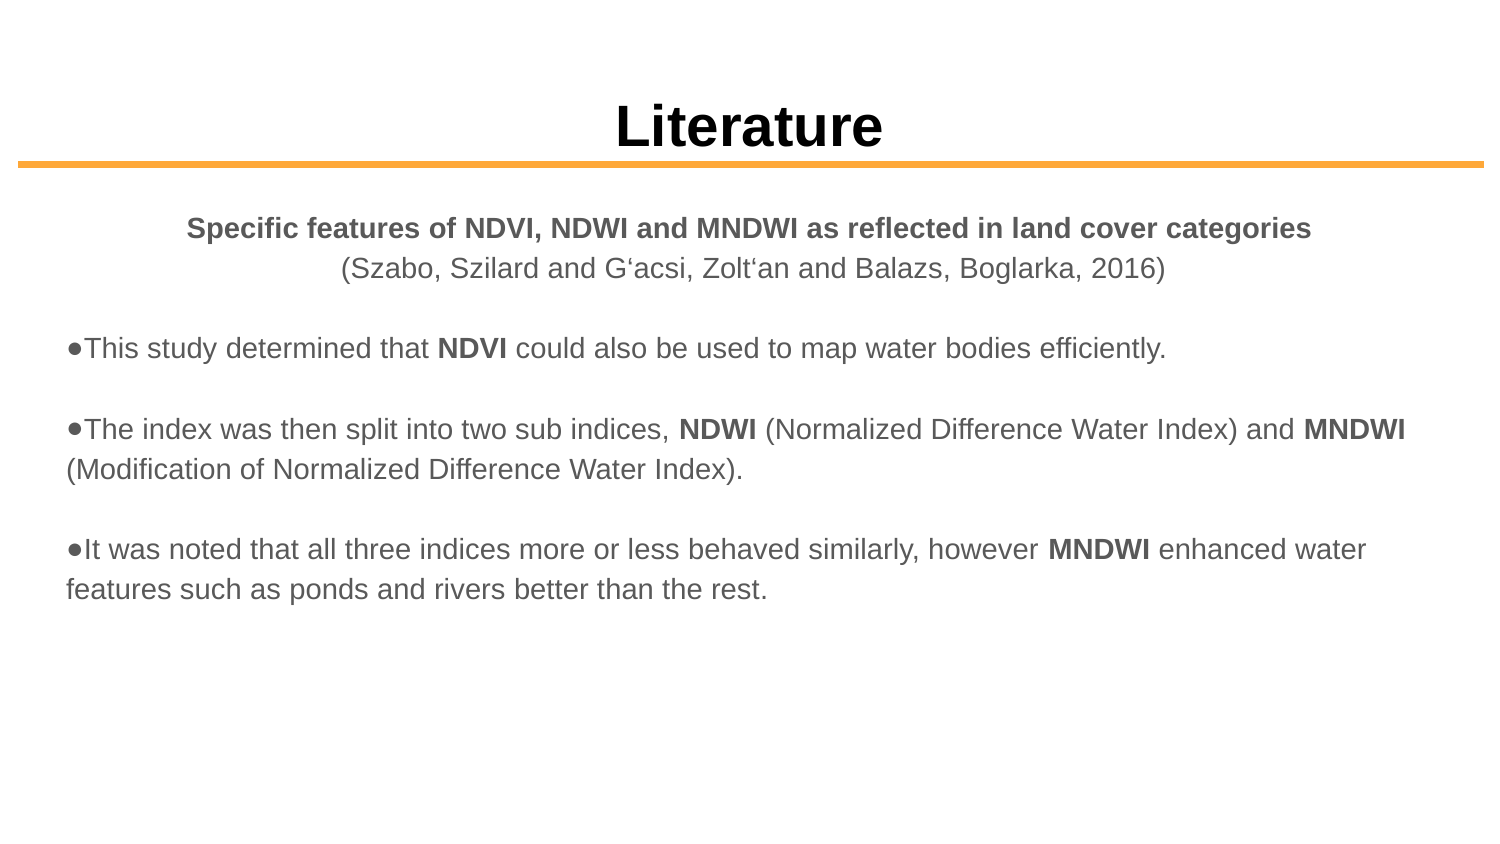

# Literature
Specific features of NDVI, NDWI and MNDWI as reflected in land cover categories
 (Szabo, Szilard and G‘acsi, Zolt‘an and Balazs, Boglarka, 2016)

This study determined that NDVI could also be used to map water bodies efficiently.

The index was then split into two sub indices, NDWI (Normalized Difference Water Index) and MNDWI (Modification of Normalized Difference Water Index).
It was noted that all three indices more or less behaved similarly, however MNDWI enhanced water features such as ponds and rivers better than the rest.